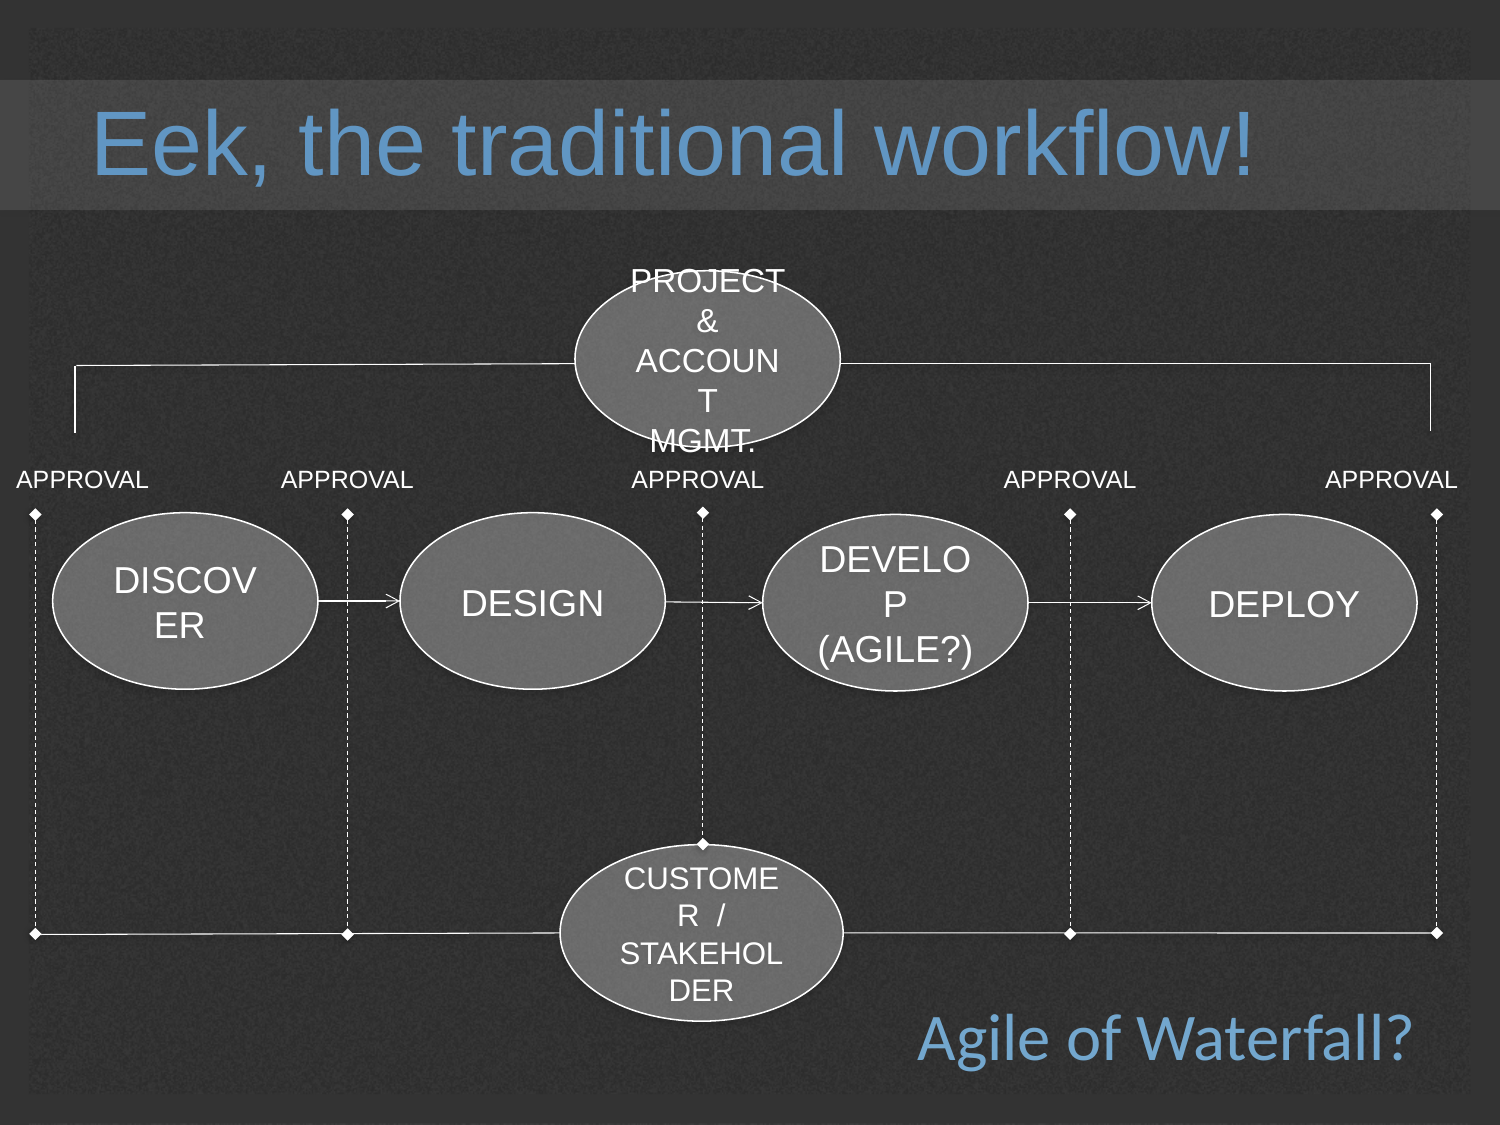

# Eek, the traditional workflow!
PROJECT & ACCOUNT
MGMT.
APPROVAL
APPROVAL
APPROVAL
APPROVAL
APPROVAL
DISCOVER
DESIGN
DEVELOP
(AGILE?)
DEPLOY
CUSTOMER  / STAKEHOLDER
Agile of Waterfall?